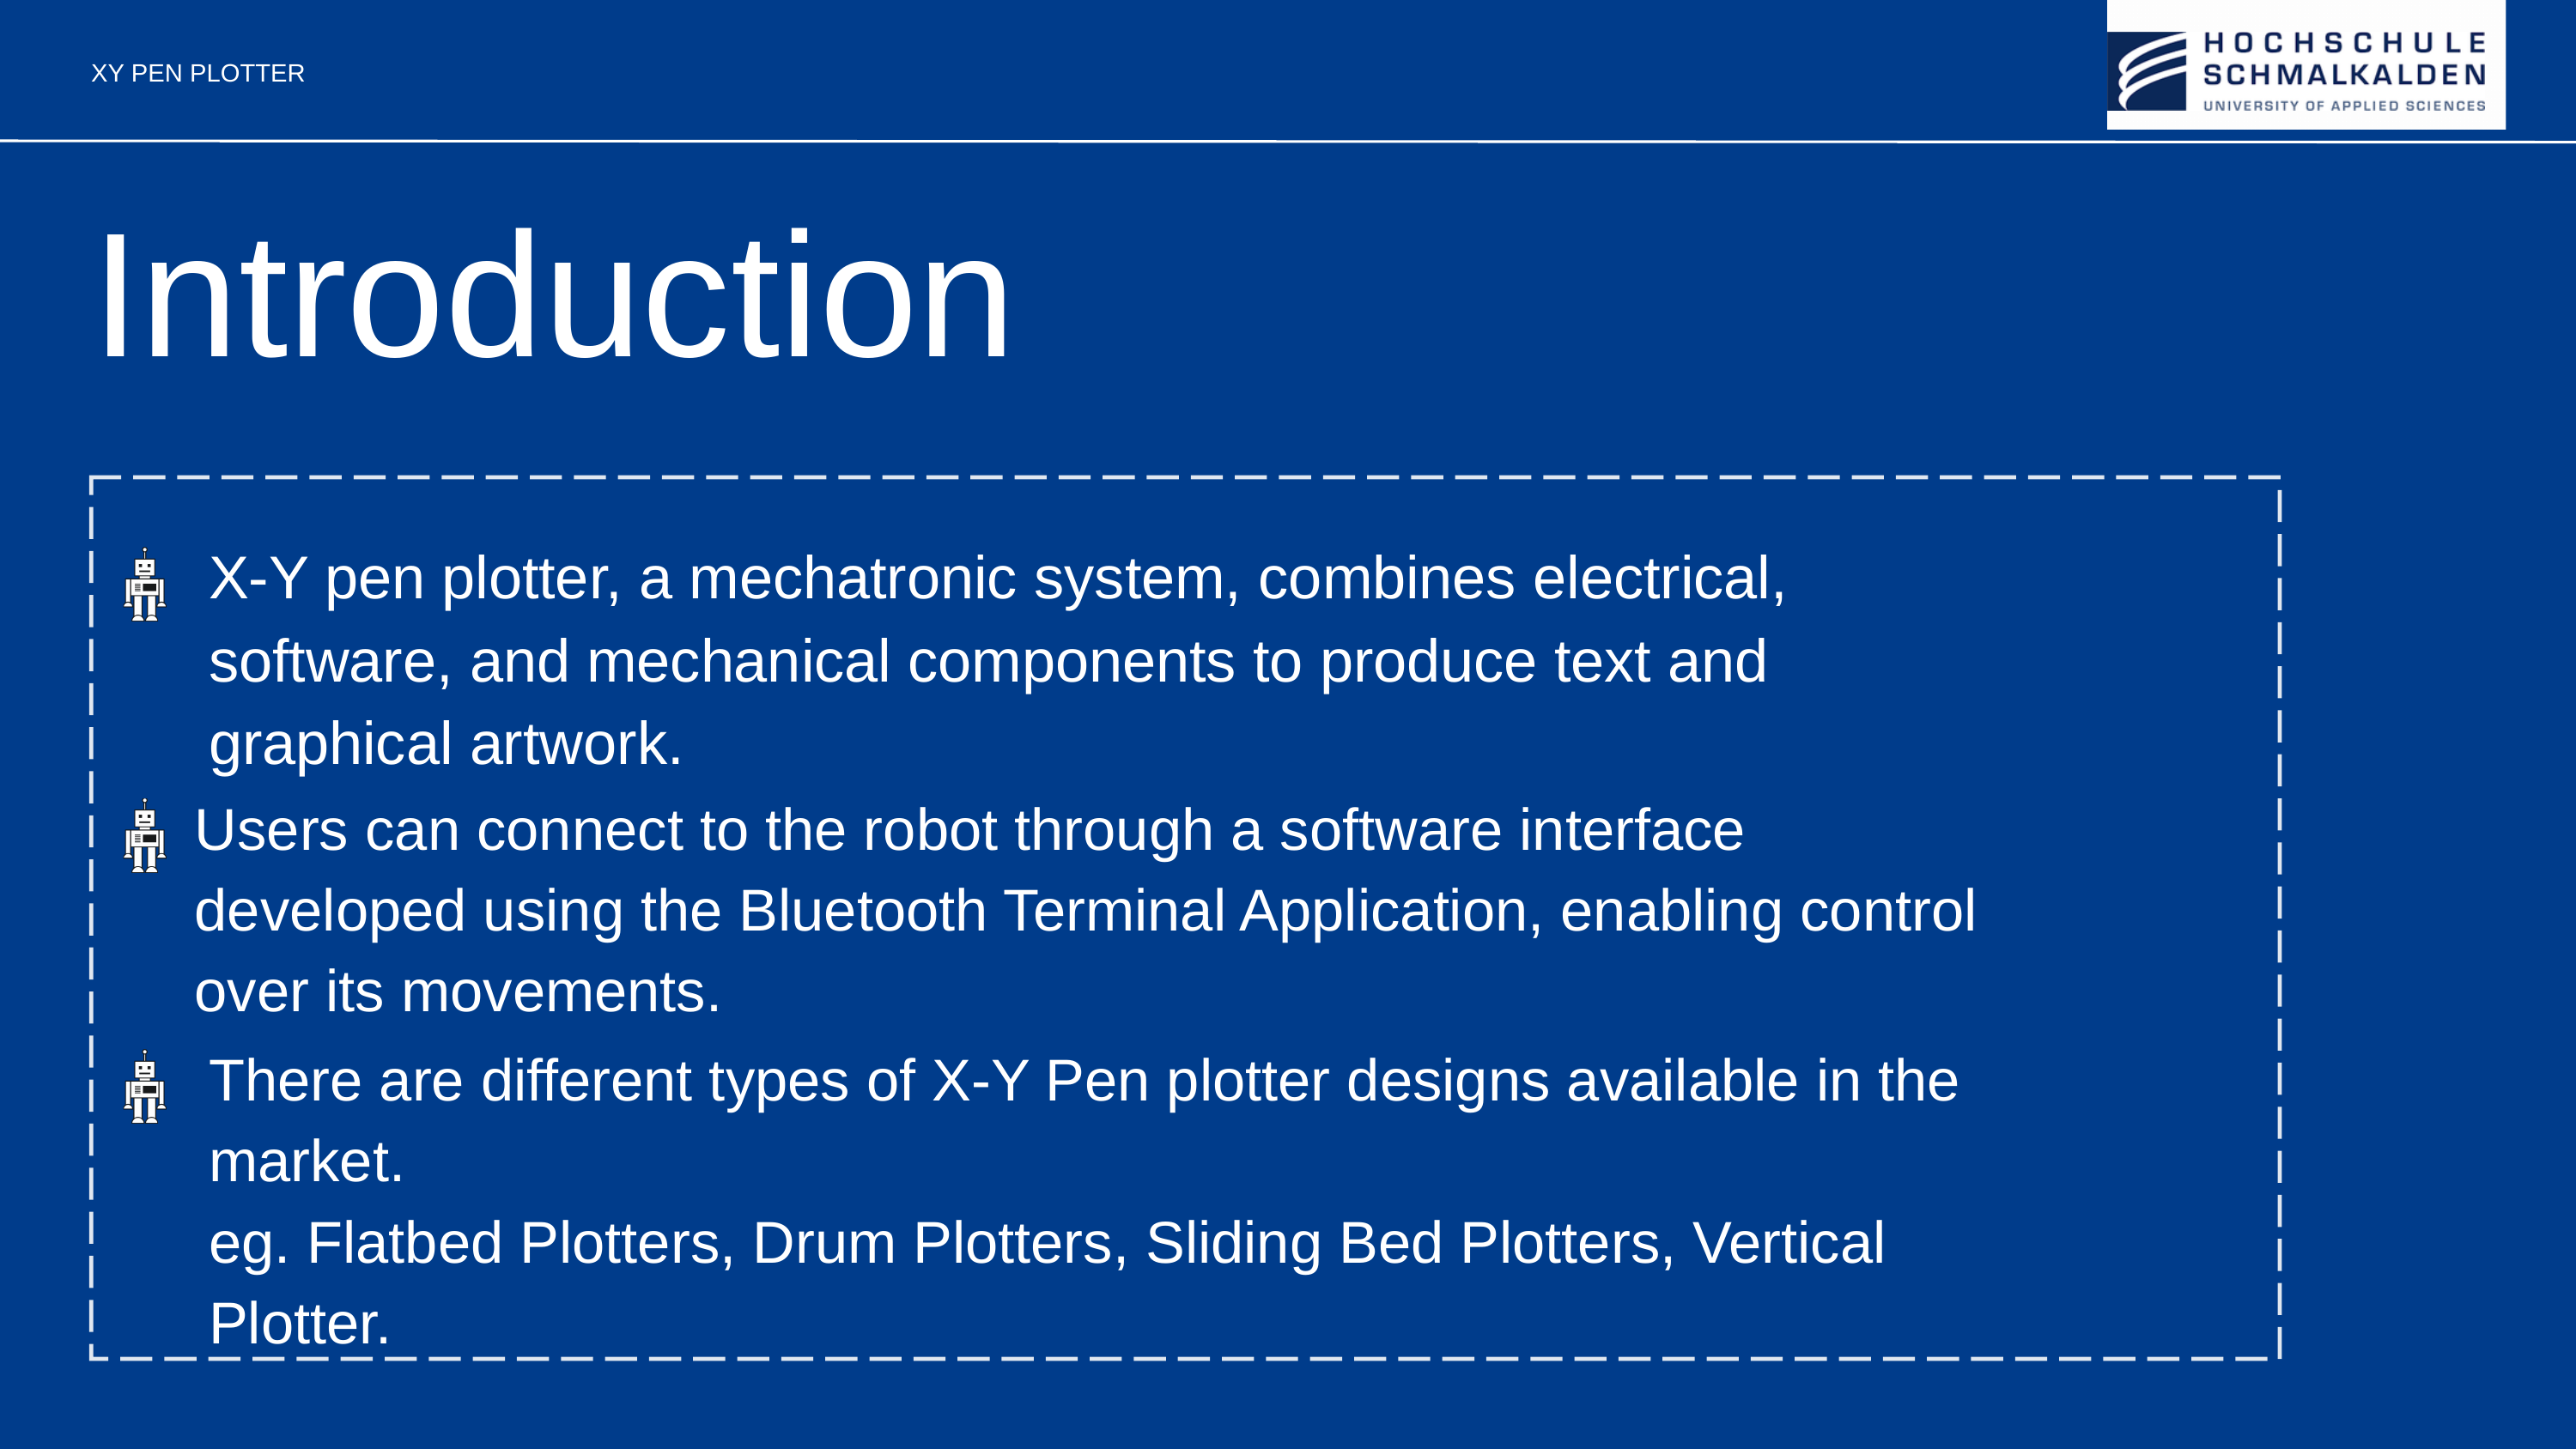

XY PEN PLOTTER

Introduction

X-Y pen plotter, a mechatronic system, combines electrical, software, and mechanical components to produce text and graphical artwork.

Users can connect to the robot through a software interface developed using the Bluetooth Terminal Application, enabling control over its movements.

There are different types of X-Y Pen plotter designs available in the market.
eg. Flatbed Plotters, Drum Plotters, Sliding Bed Plotters, Vertical Plotter.